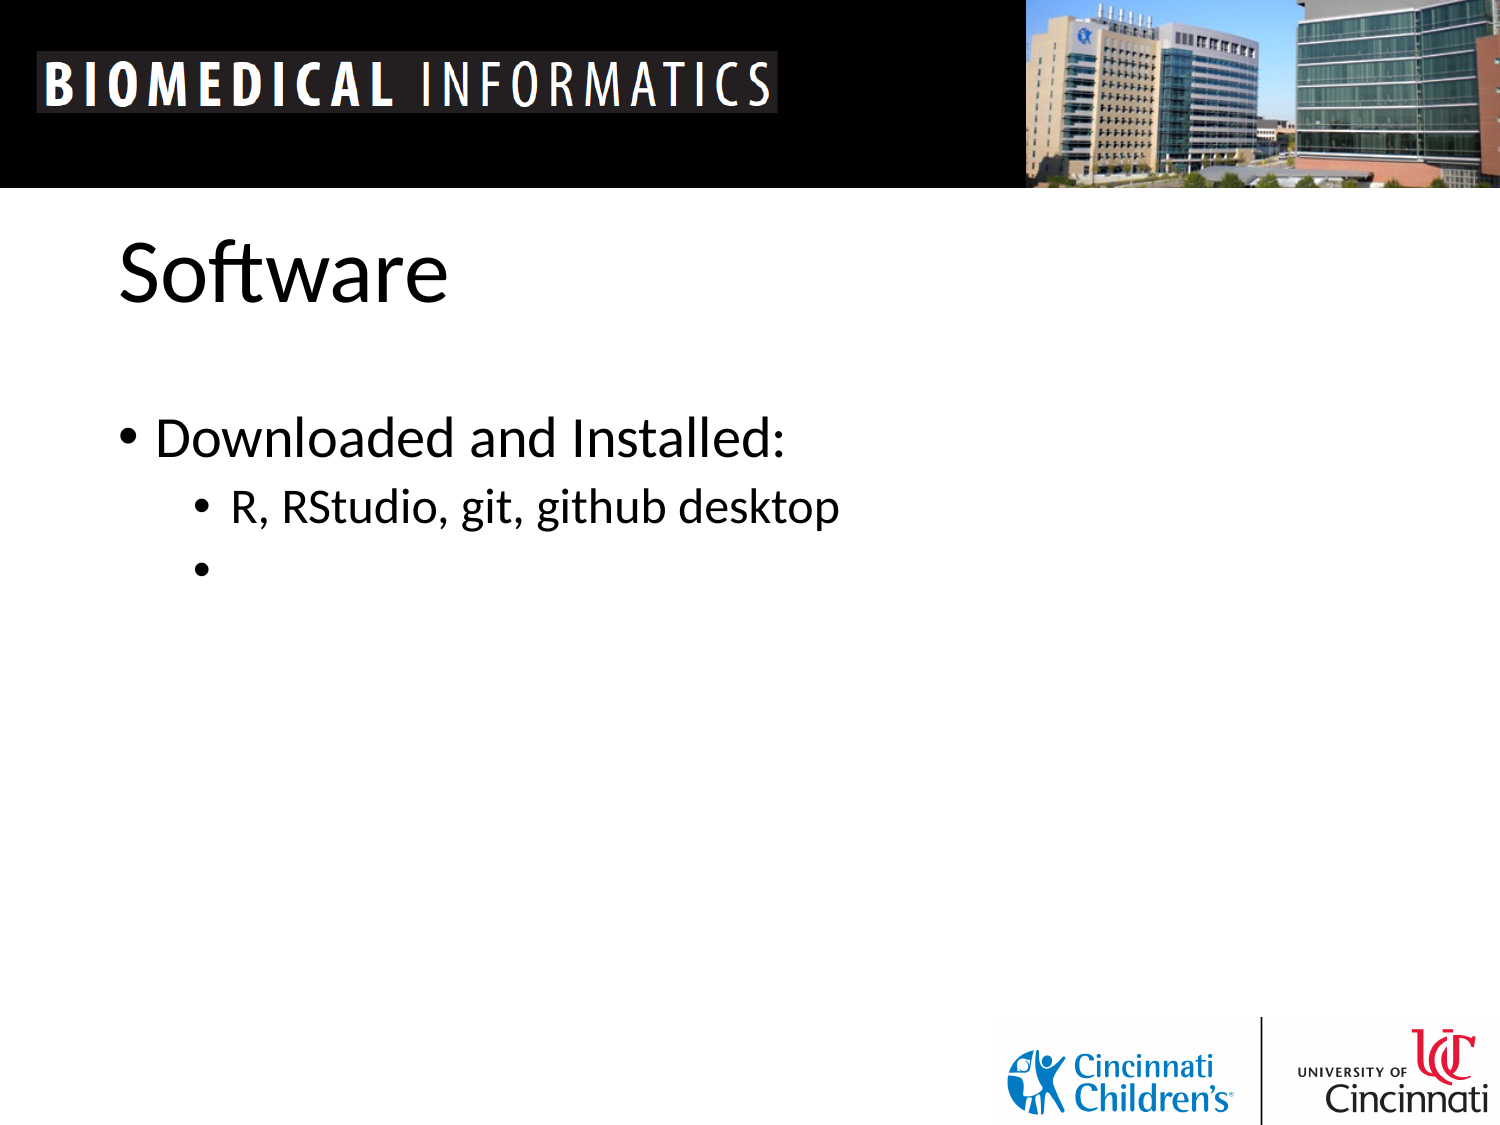

# Software
Downloaded and Installed:
R, RStudio, git, github desktop